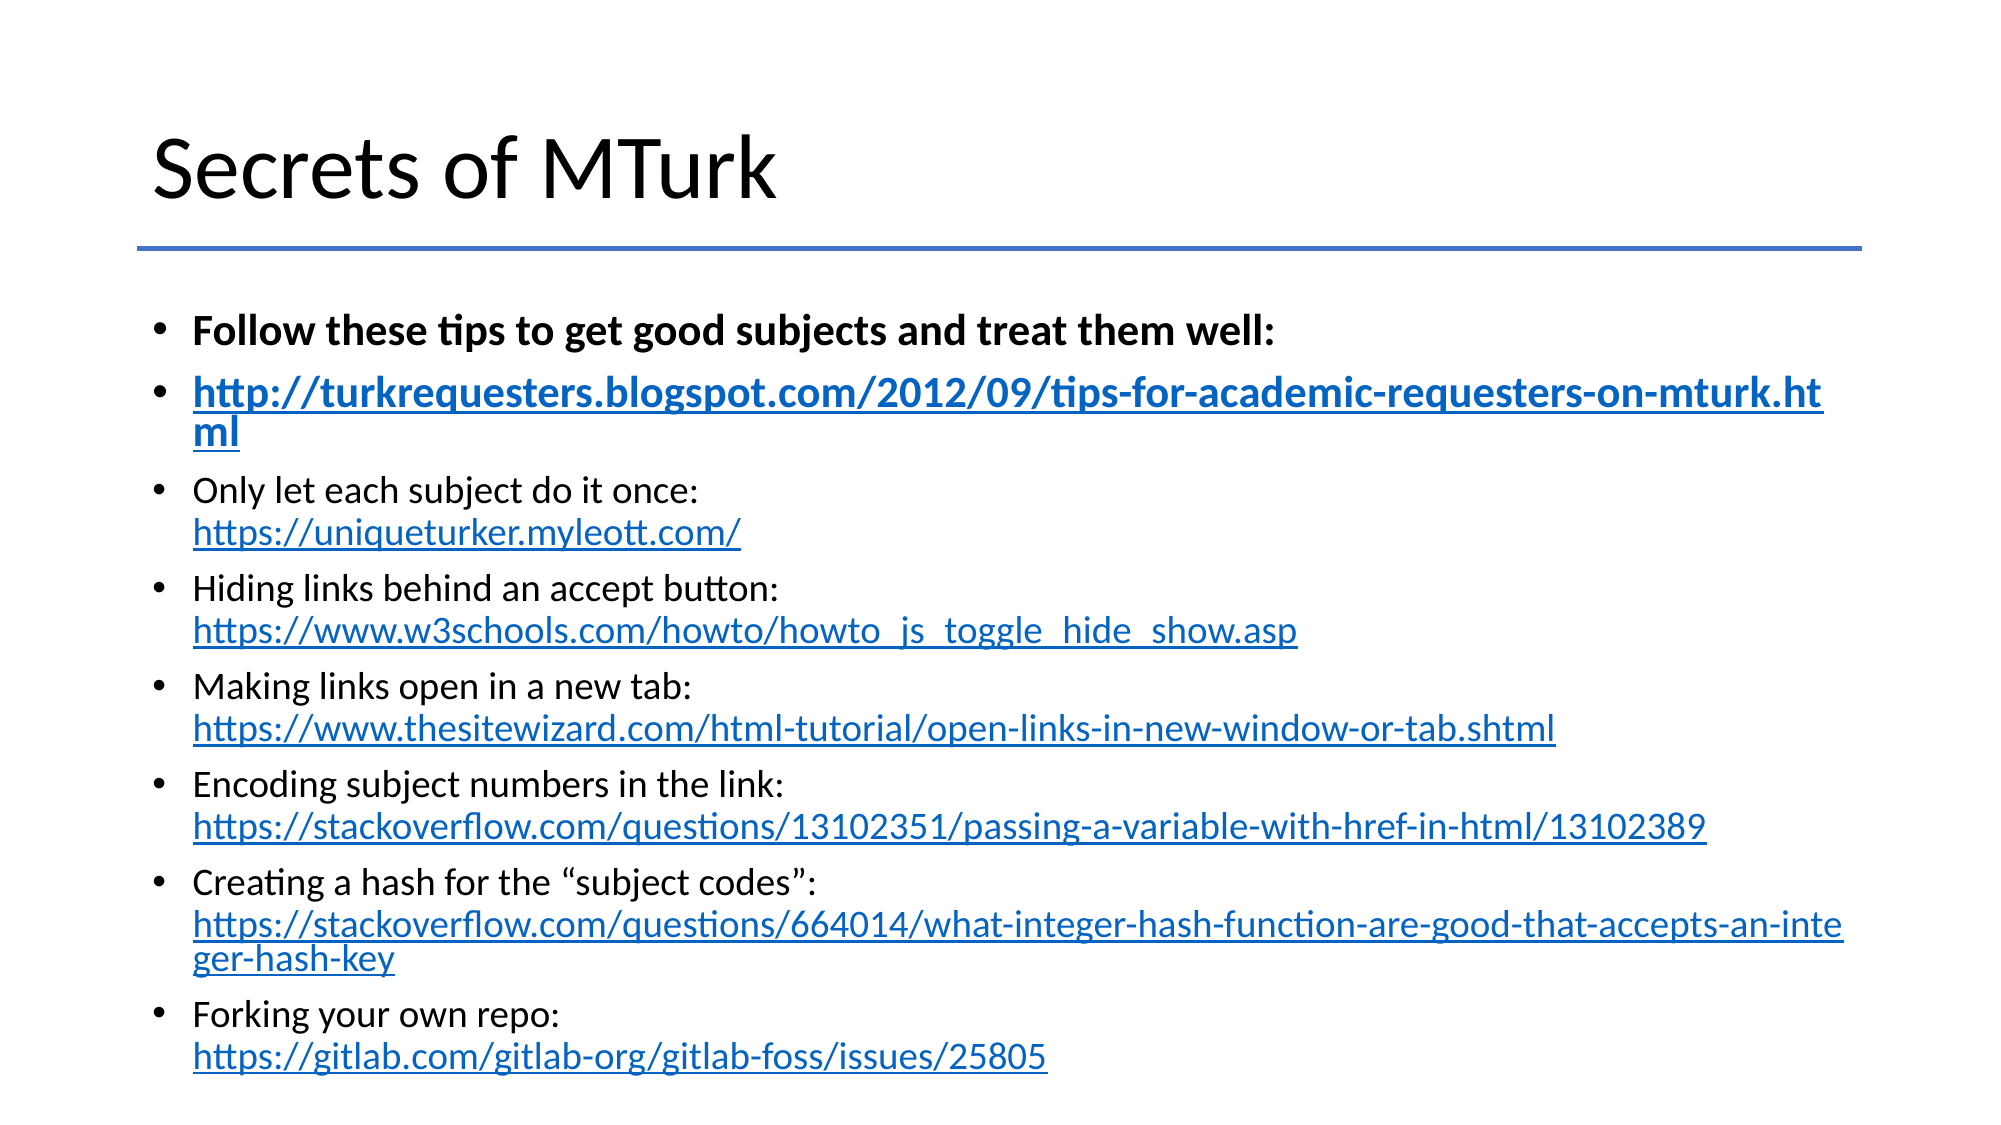

# Secrets of MTurk
Follow these tips to get good subjects and treat them well:
http://turkrequesters.blogspot.com/2012/09/tips-for-academic-requesters-on-mturk.html
Only let each subject do it once:
https://uniqueturker.myleott.com/
Hiding links behind an accept button:
https://www.w3schools.com/howto/howto_js_toggle_hide_show.asp
Making links open in a new tab:
https://www.thesitewizard.com/html-tutorial/open-links-in-new-window-or-tab.shtml
Encoding subject numbers in the link:
https://stackoverflow.com/questions/13102351/passing-a-variable-with-href-in-html/13102389
Creating a hash for the “subject codes”:
https://stackoverflow.com/questions/664014/what-integer-hash-function-are-good-that-accepts-an-integer-hash-key
Forking your own repo:
https://gitlab.com/gitlab-org/gitlab-foss/issues/25805